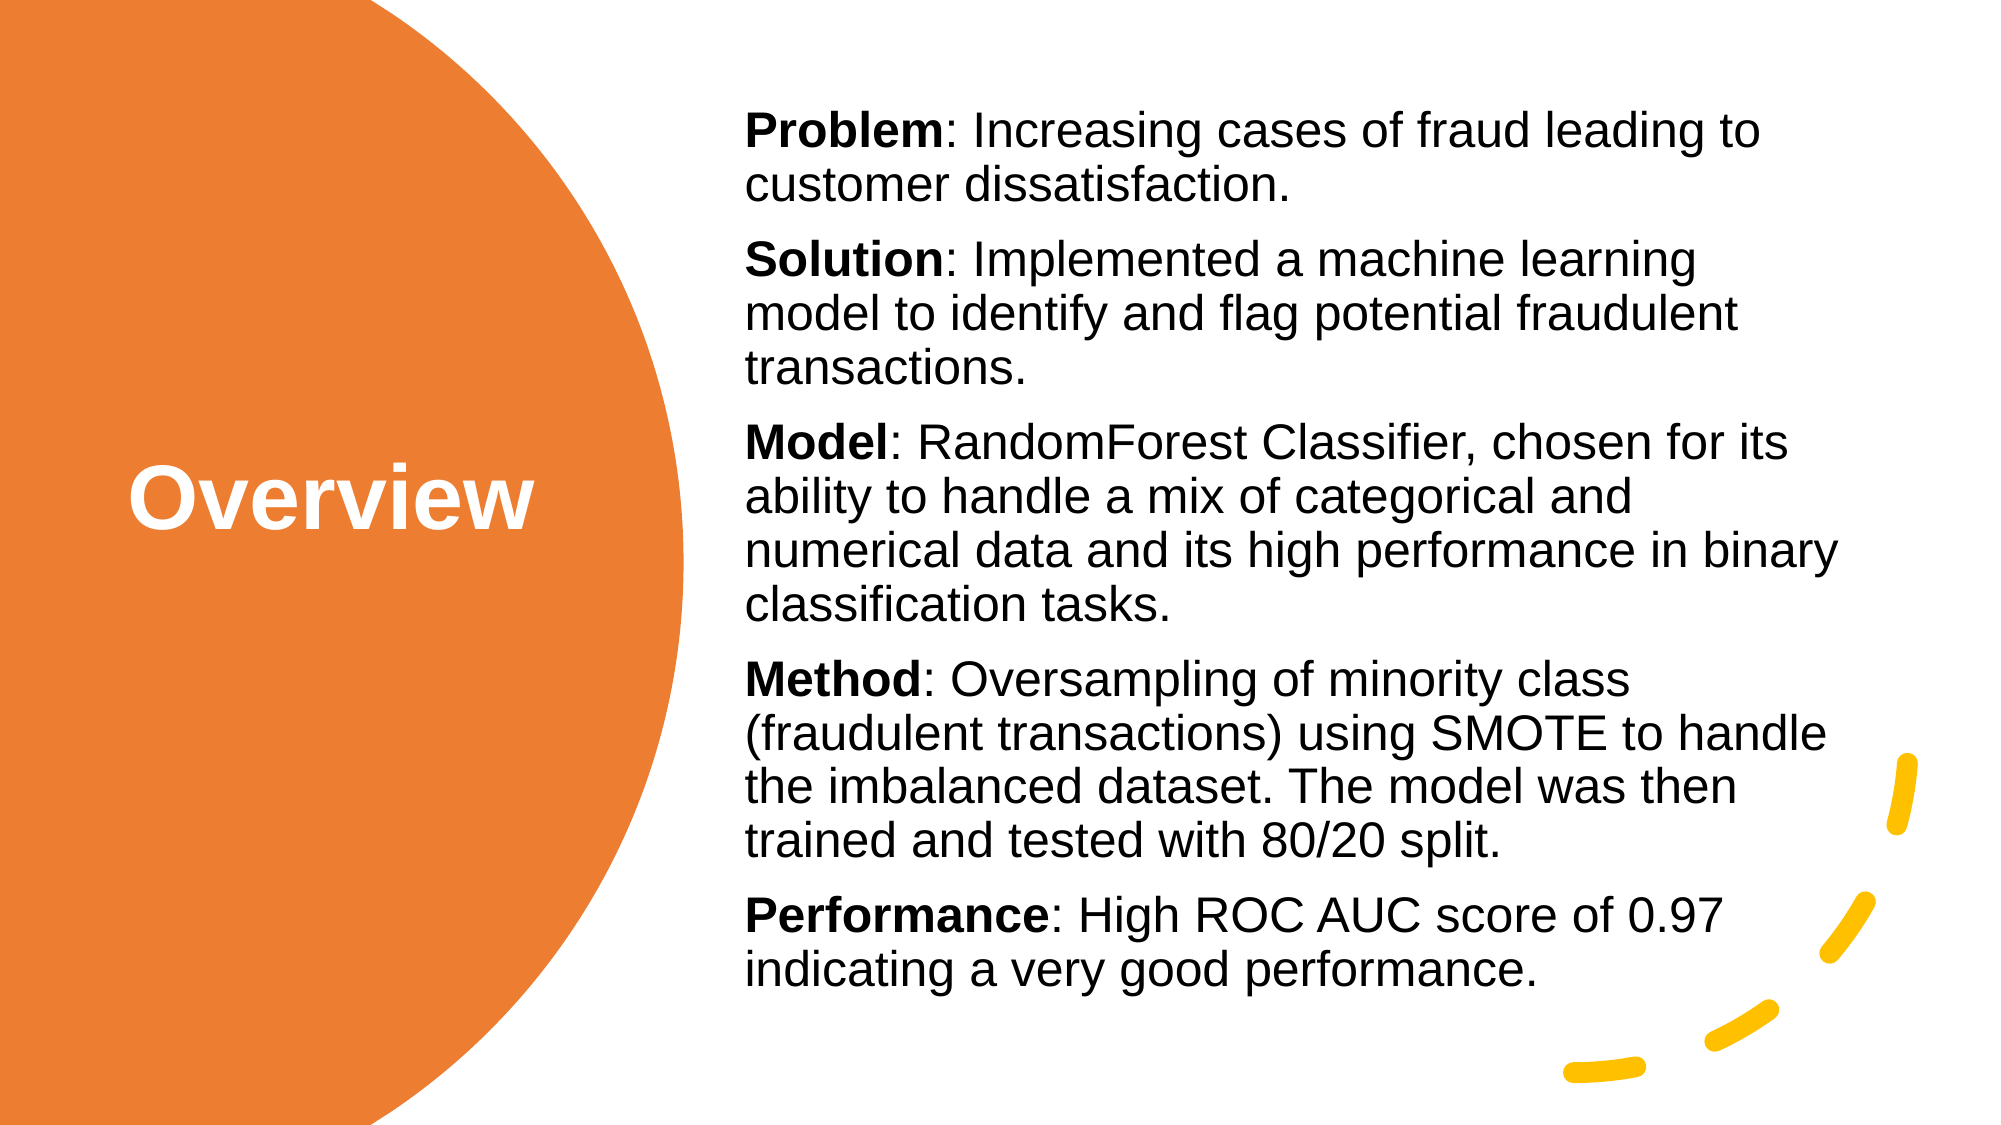

Problem: Increasing cases of fraud leading to customer dissatisfaction.
Solution: Implemented a machine learning model to identify and flag potential fraudulent transactions.
Model: RandomForest Classifier, chosen for its ability to handle a mix of categorical and numerical data and its high performance in binary classification tasks.
Method: Oversampling of minority class (fraudulent transactions) using SMOTE to handle the imbalanced dataset. The model was then trained and tested with 80/20 split.
Performance: High ROC AUC score of 0.97 indicating a very good performance.

# Overview